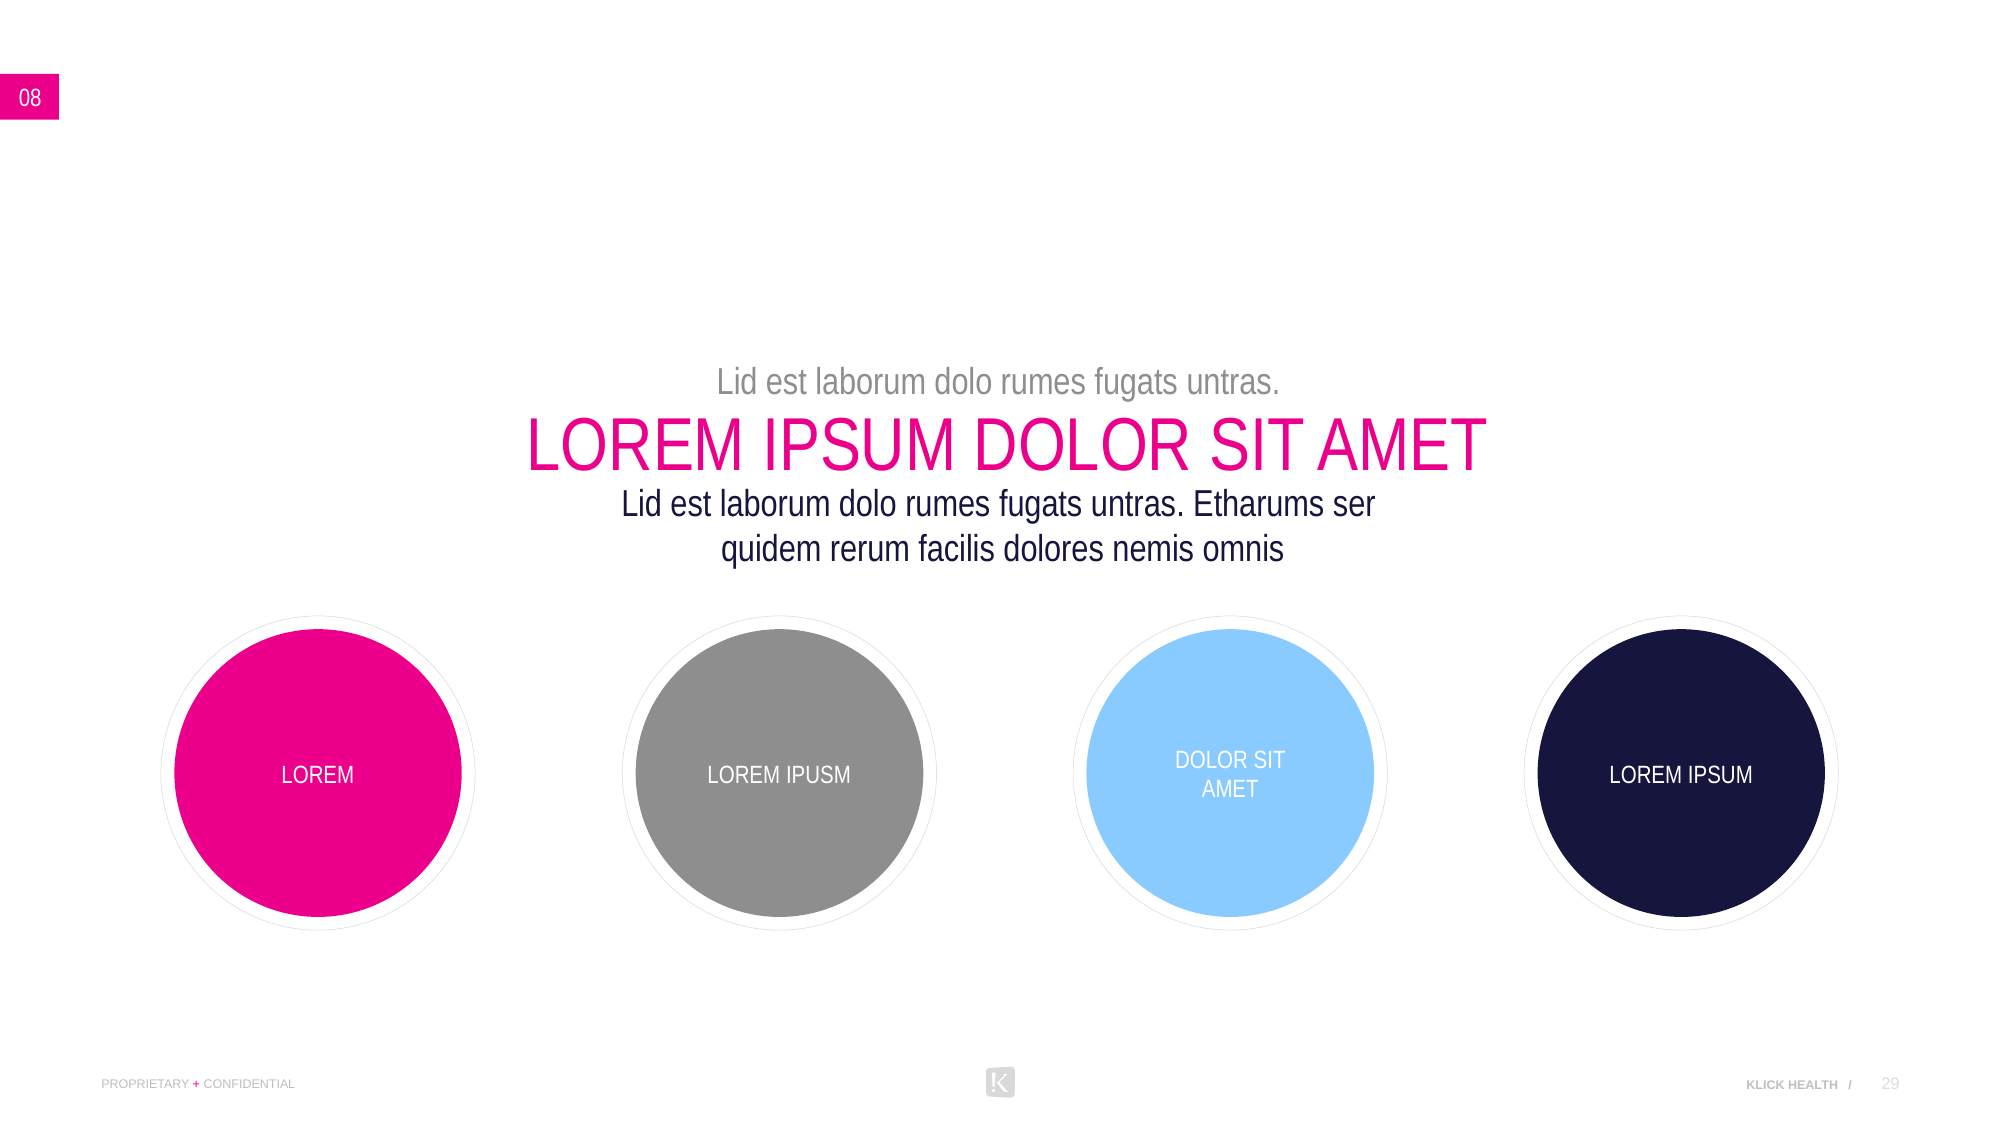

08
Lid est laborum dolo rumes fugats untras.
LOREM IPSUM DOLOR SIT AMET
Lid est laborum dolo rumes fugats untras. Etharums ser
quidem rerum facilis dolores nemis omnis

LOREM
LOREM IPUSM
DOLOR SIT AMET
LOREM IPSUM
29